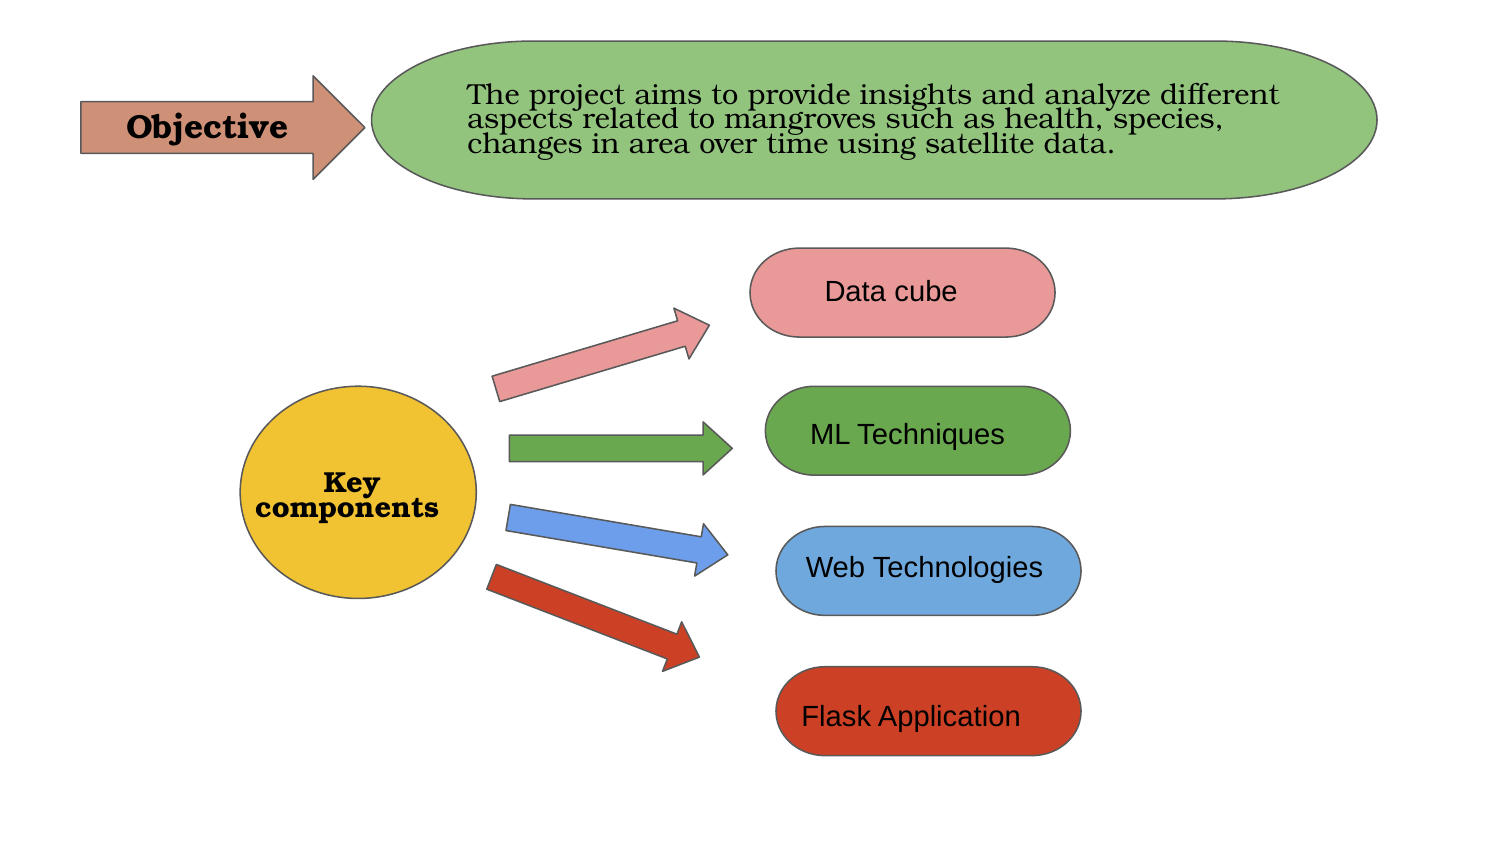

The project aims to provide insights and analyze different aspects related to mangroves such as health, species, changes in area over time using satellite data.

Objective

Data cube

ML Techniques

       Key components

Web Technologies

Flask Application